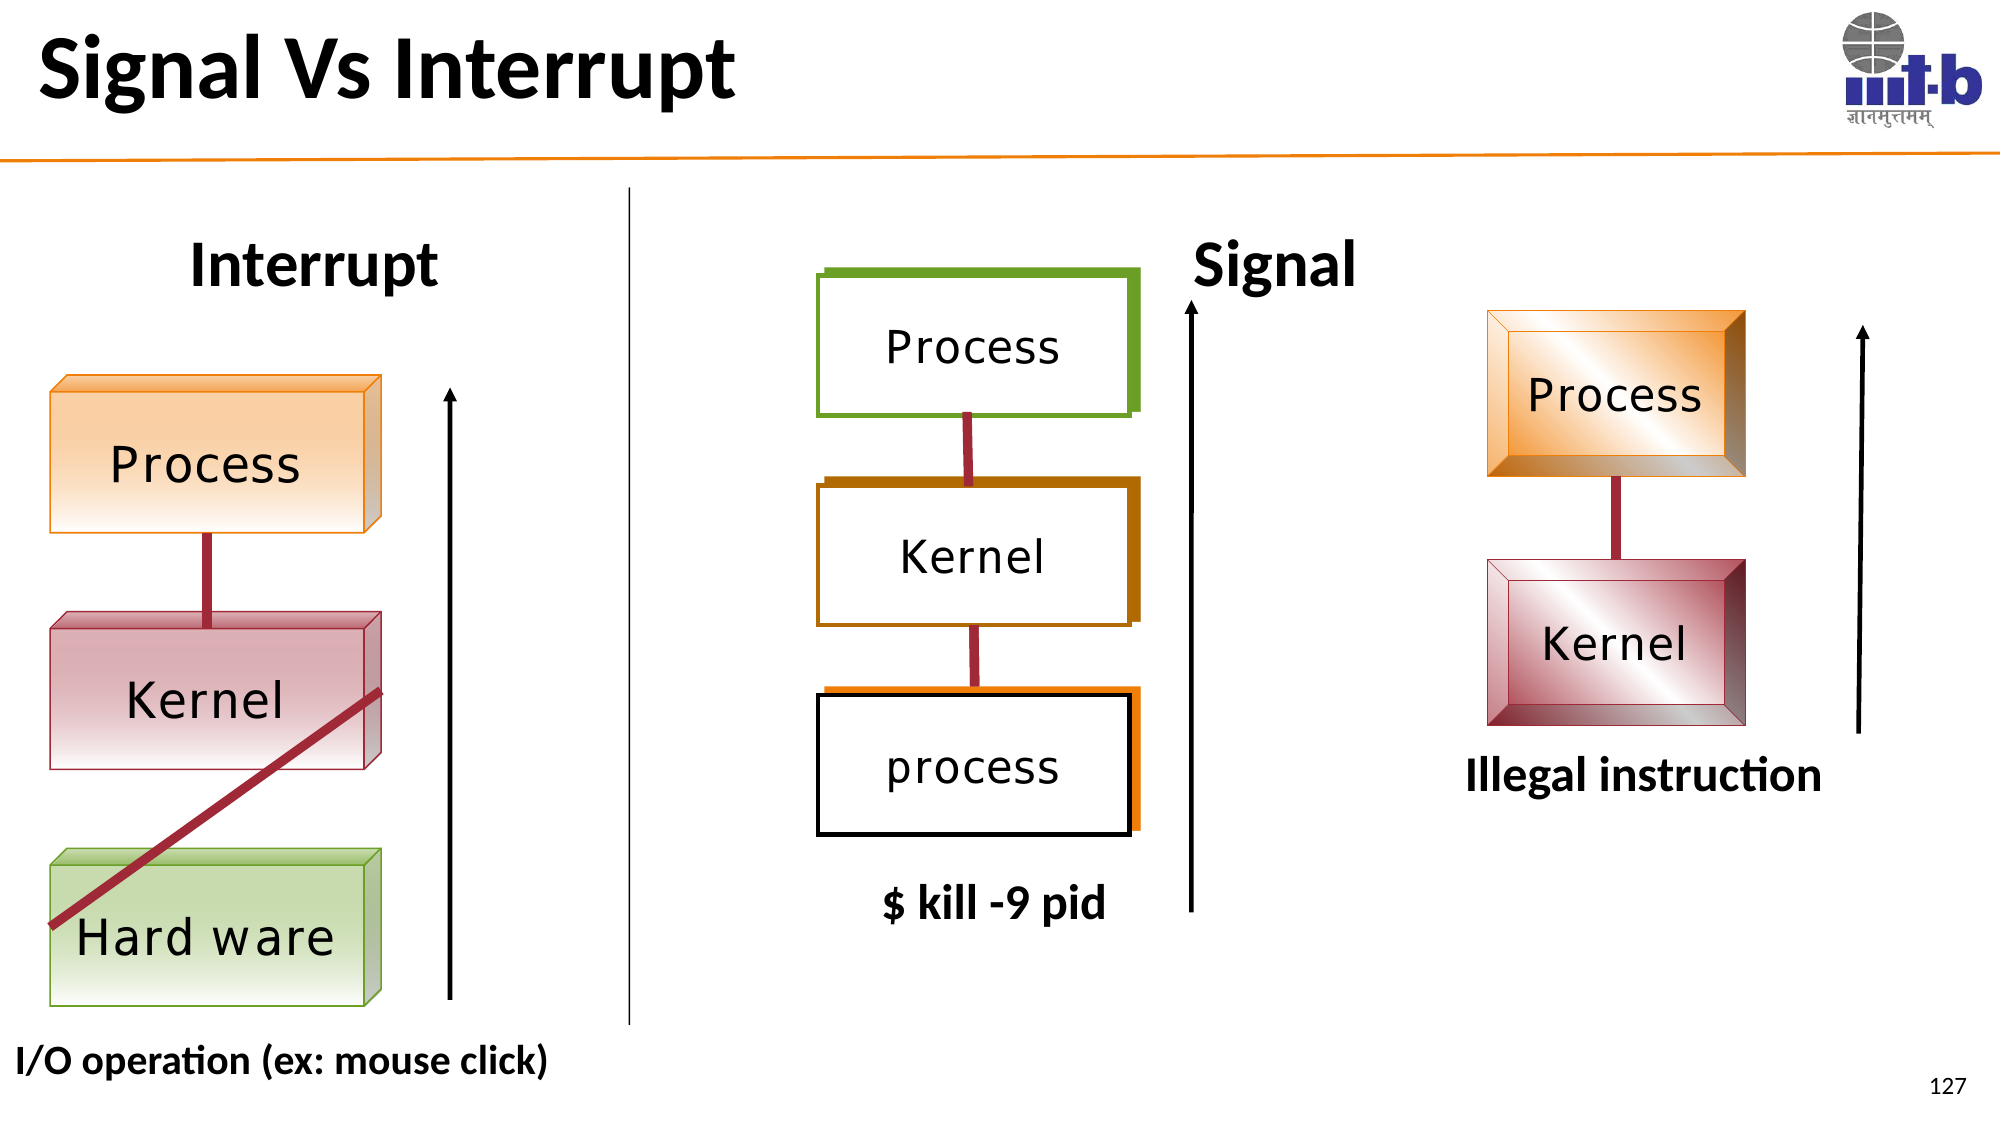

# Signal Vs Interrupt

Interrupt
Signal
Process
Kernel
process

Process
Kernel

Process
Kernel
Hard ware

Illegal instruction
$ kill -9 pid
I/O operation (ex: mouse click)
127